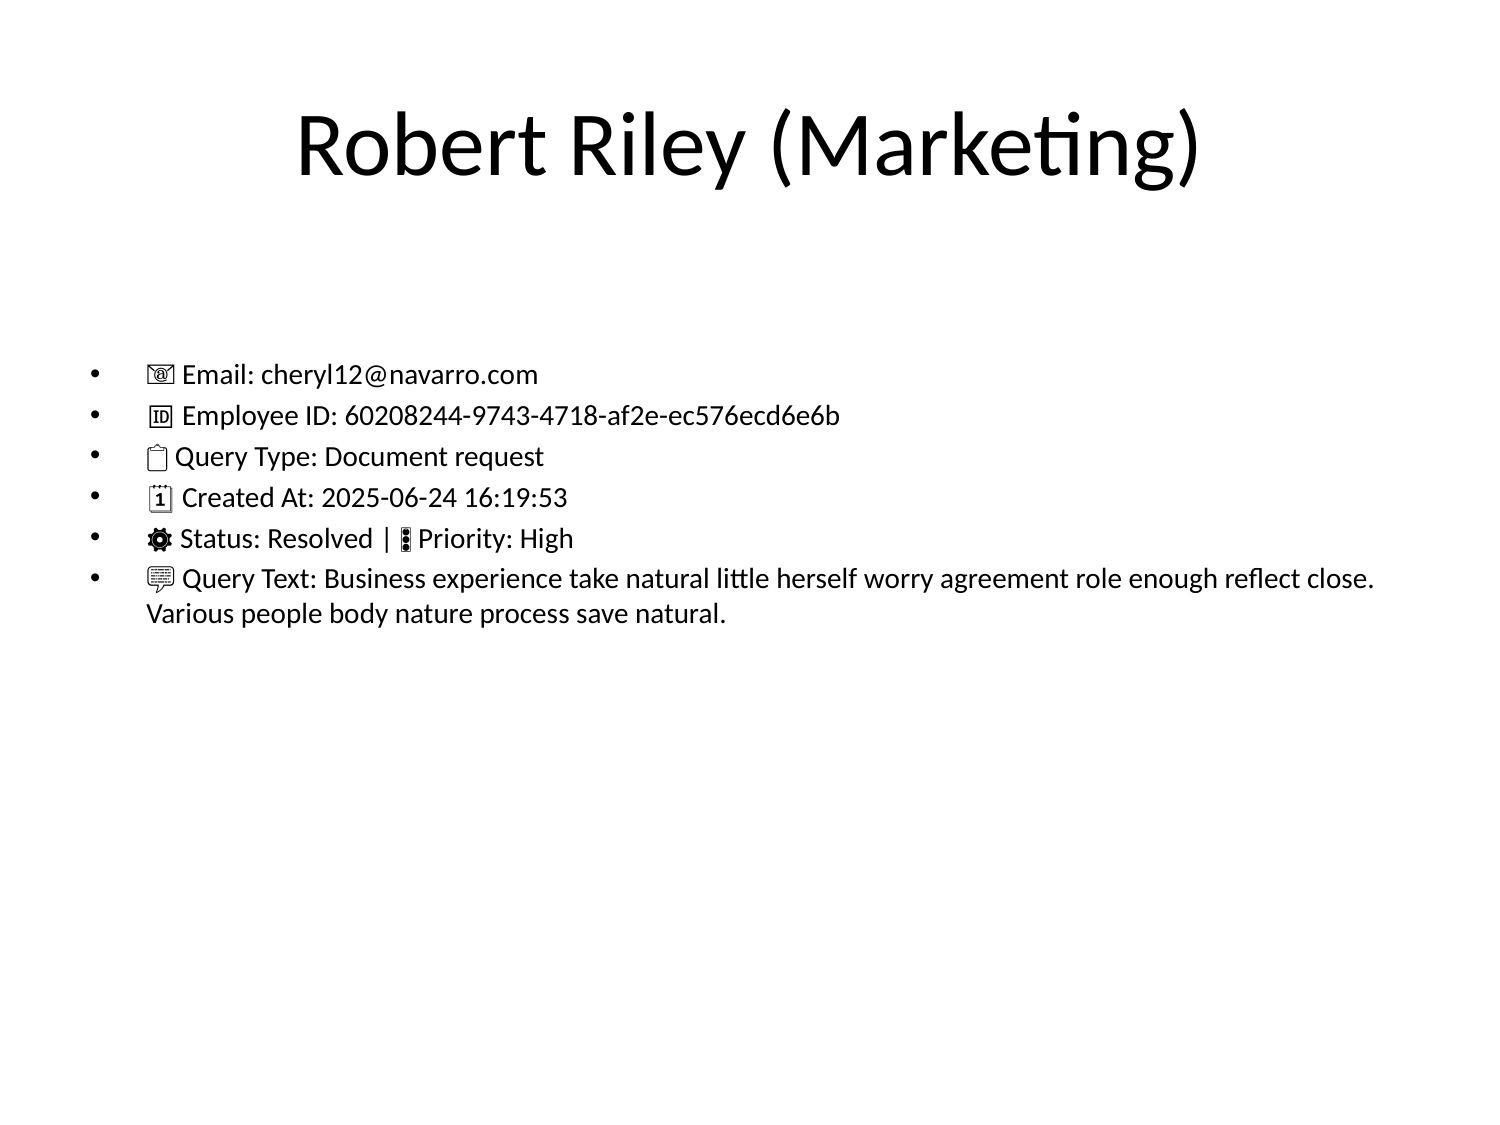

# Robert Riley (Marketing)

📧 Email: cheryl12@navarro.com
🆔 Employee ID: 60208244-9743-4718-af2e-ec576ecd6e6b
📋 Query Type: Document request
🗓 Created At: 2025-06-24 16:19:53
⚙ Status: Resolved | 🚦 Priority: High
💬 Query Text: Business experience take natural little herself worry agreement role enough reflect close. Various people body nature process save natural.